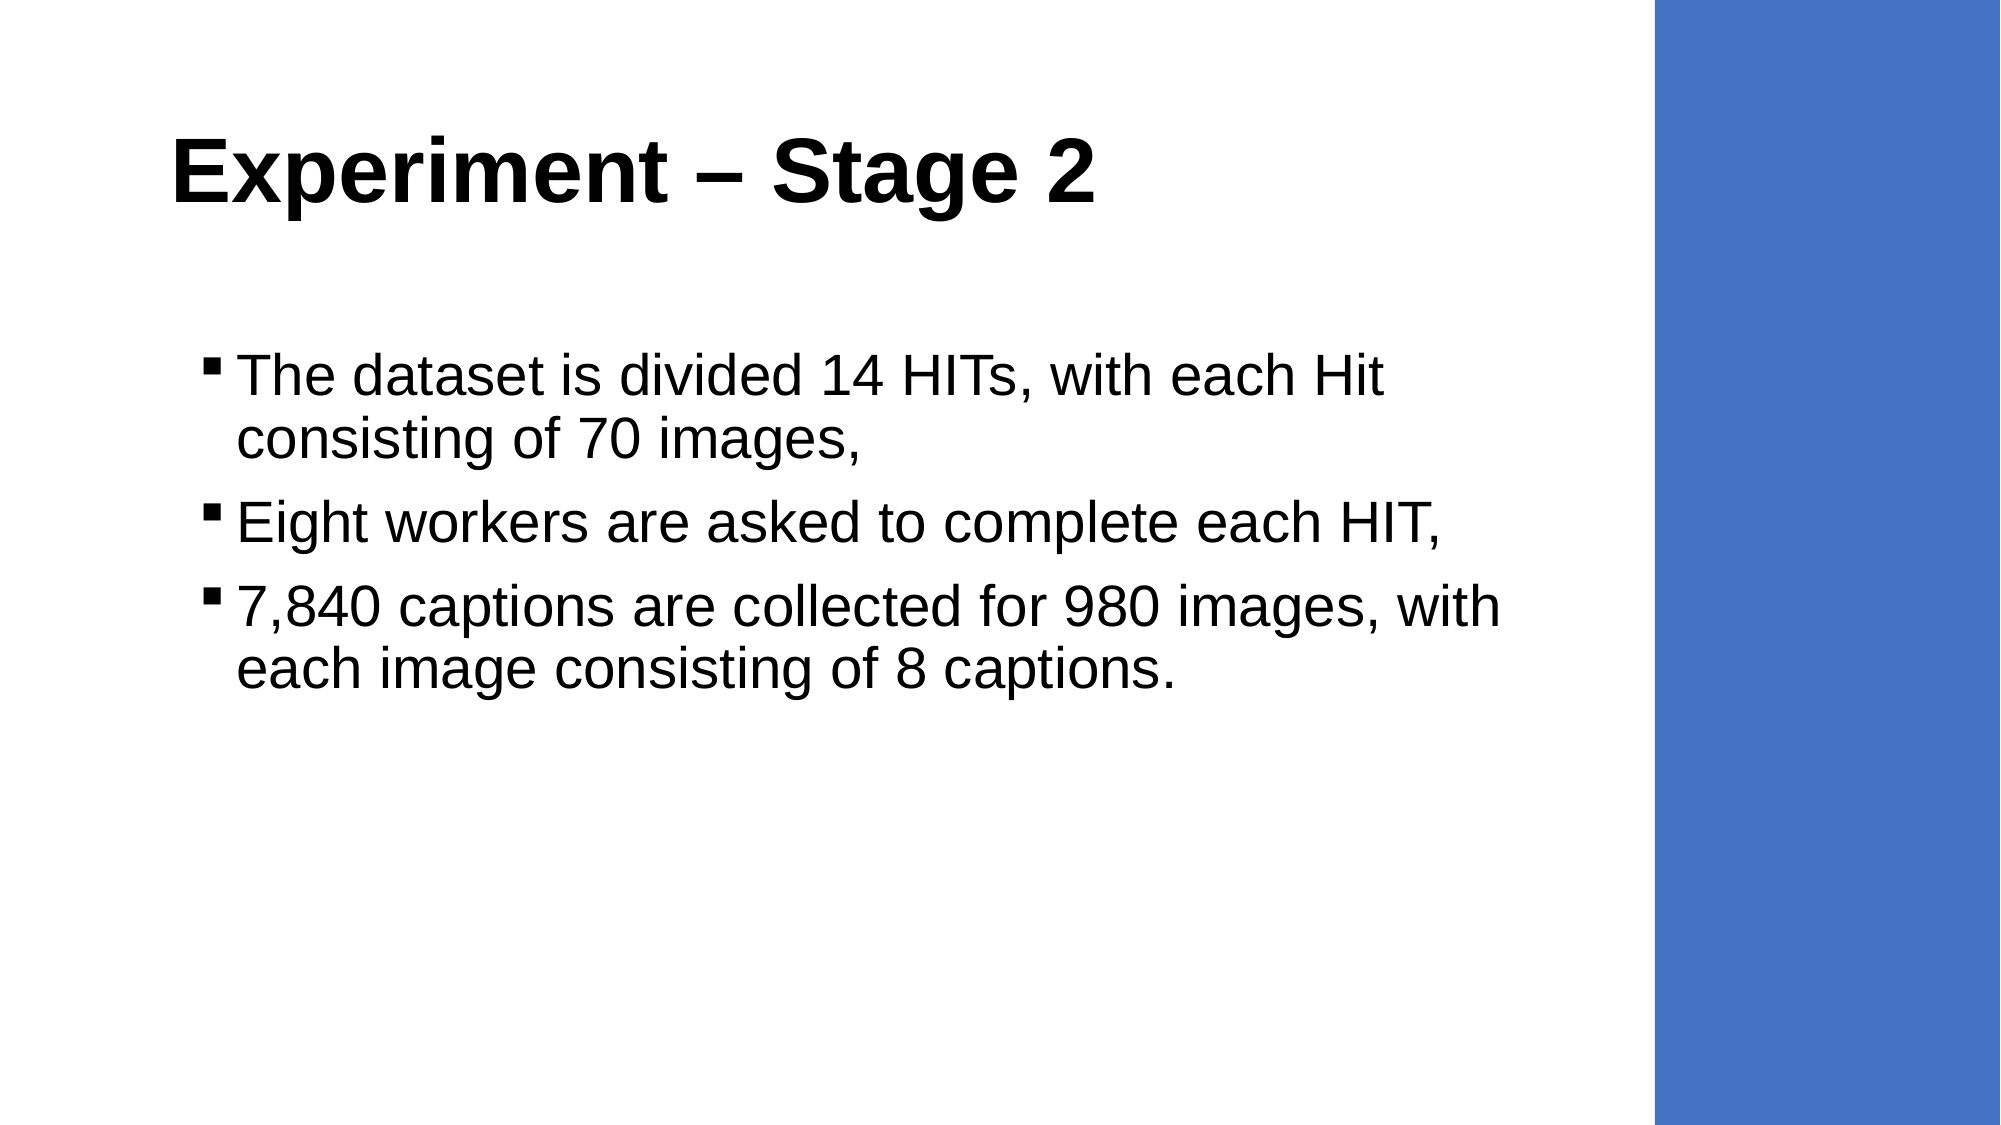

The dataset is divided 14 HITs, with each Hit consisting of 70 images,
Eight workers are asked to complete each HIT,
7,840 captions are collected for 980 images, with each image consisting of 8 captions.

# Experiment – Stage 2